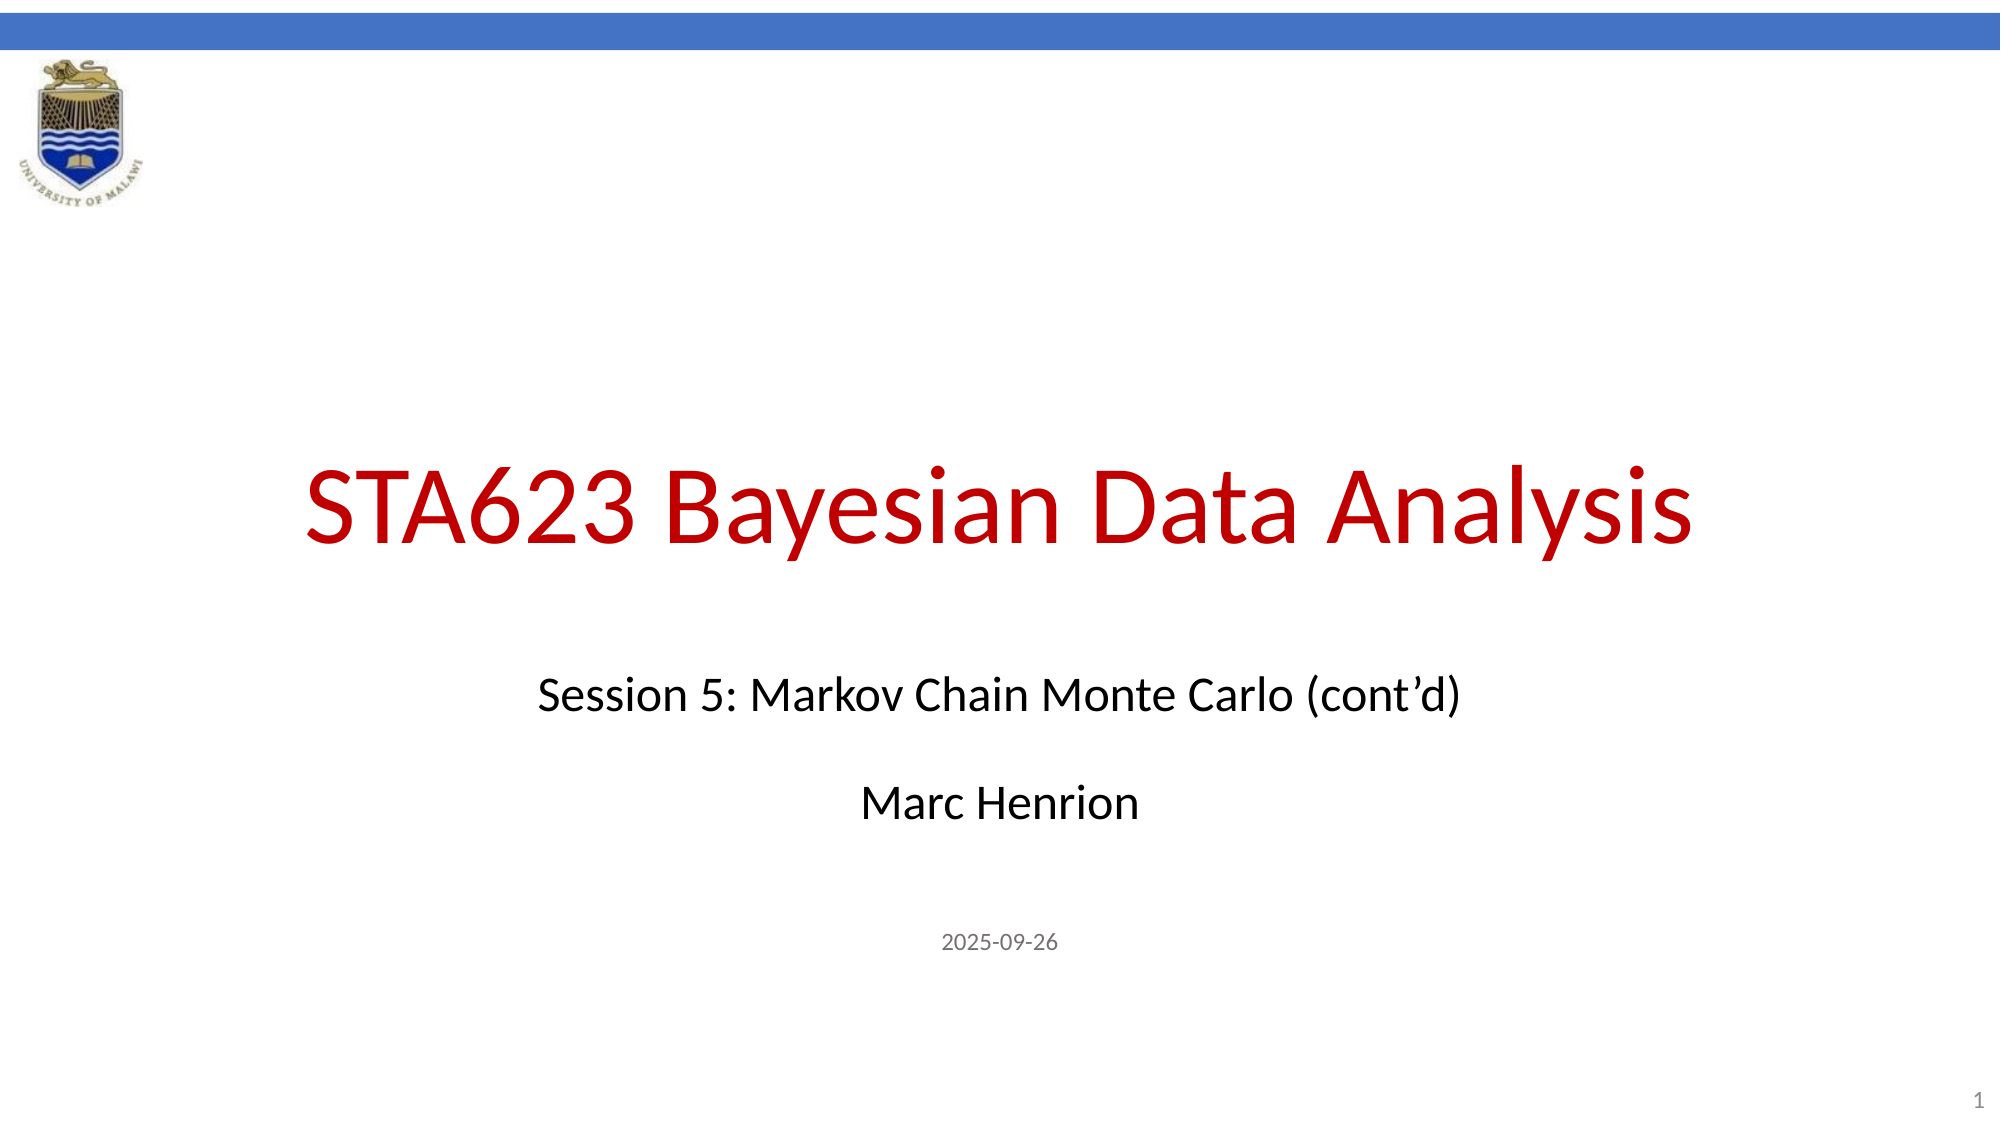

# STA623 Bayesian Data Analysis
Session 5: Markov Chain Monte Carlo (cont’d)
Marc Henrion
2025-09-26
1